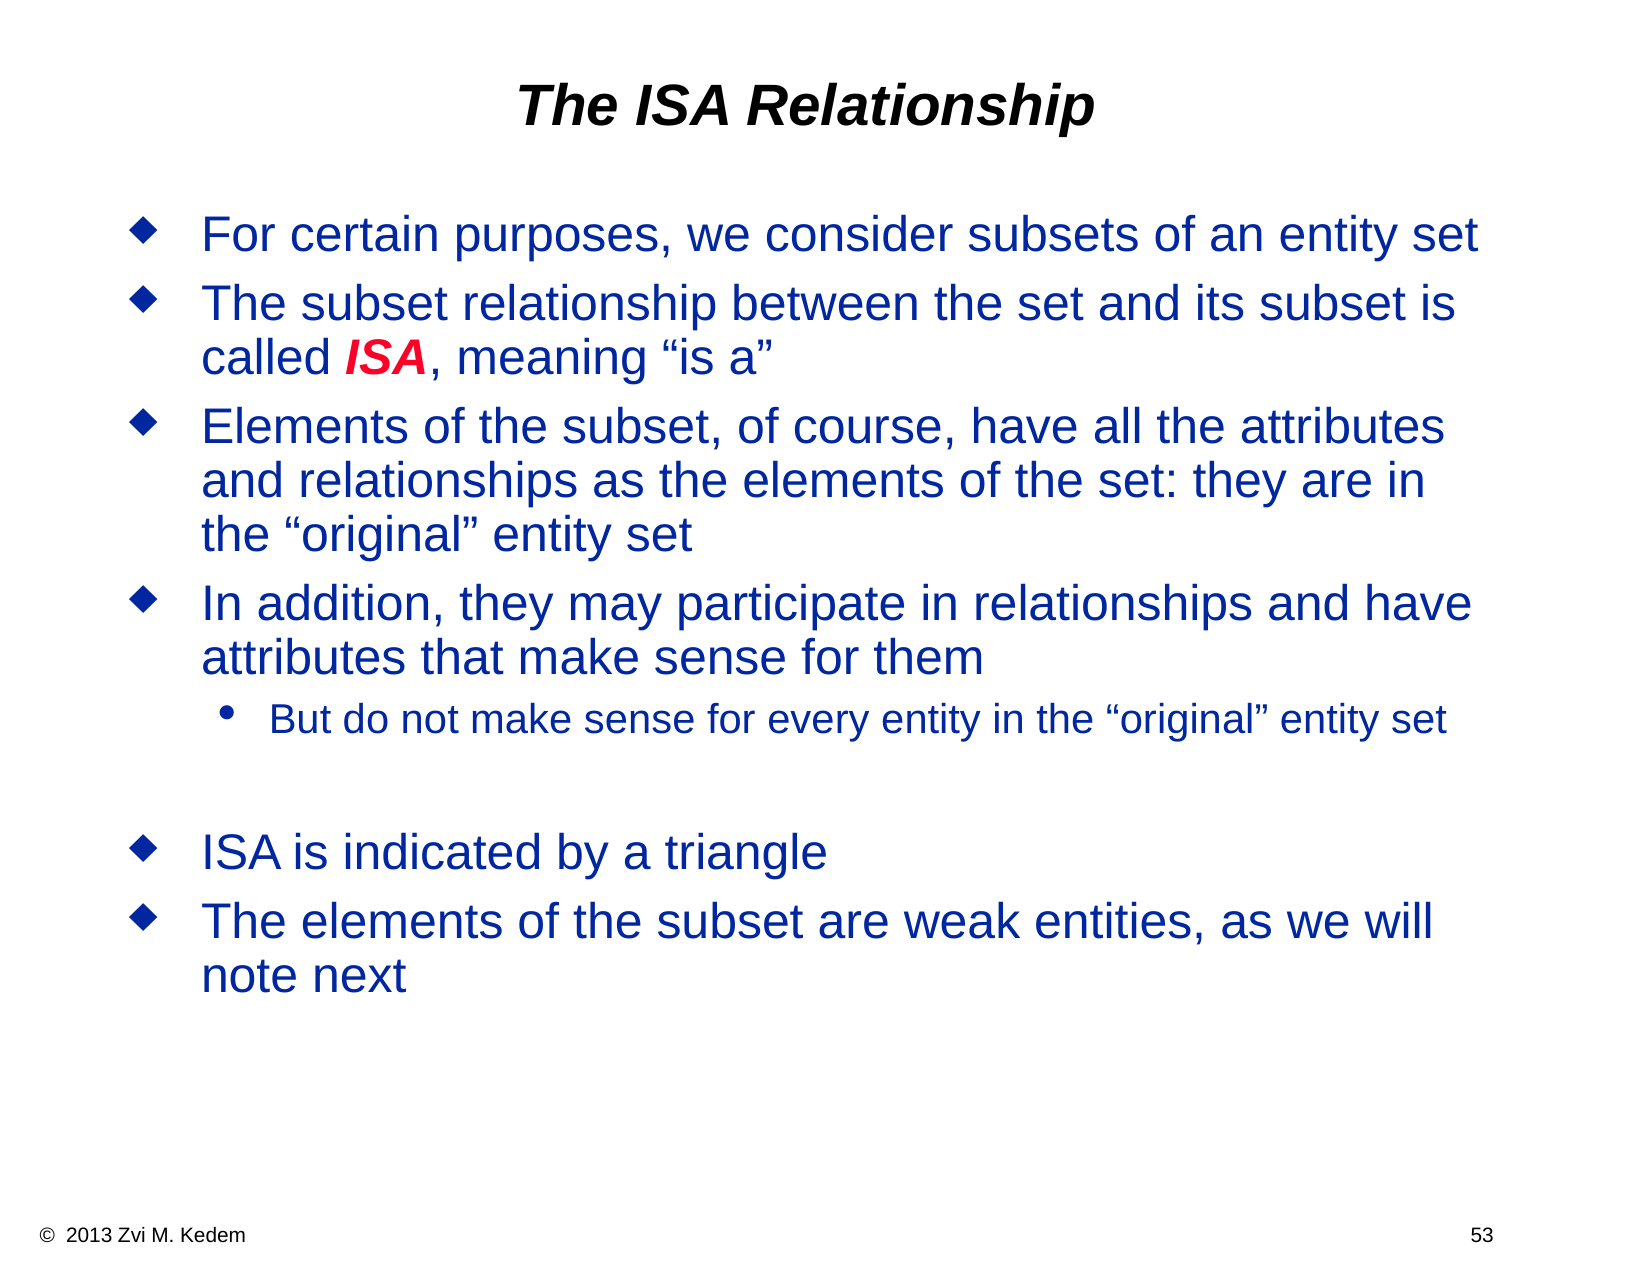

# The ISA Relationship
For certain purposes, we consider subsets of an entity set
The subset relationship between the set and its subset is called ISA, meaning “is a”
Elements of the subset, of course, have all the attributes and relationships as the elements of the set: they are in the “original” entity set
In addition, they may participate in relationships and have attributes that make sense for them
But do not make sense for every entity in the “original” entity set

ISA is indicated by a triangle
The elements of the subset are weak entities, as we will note next